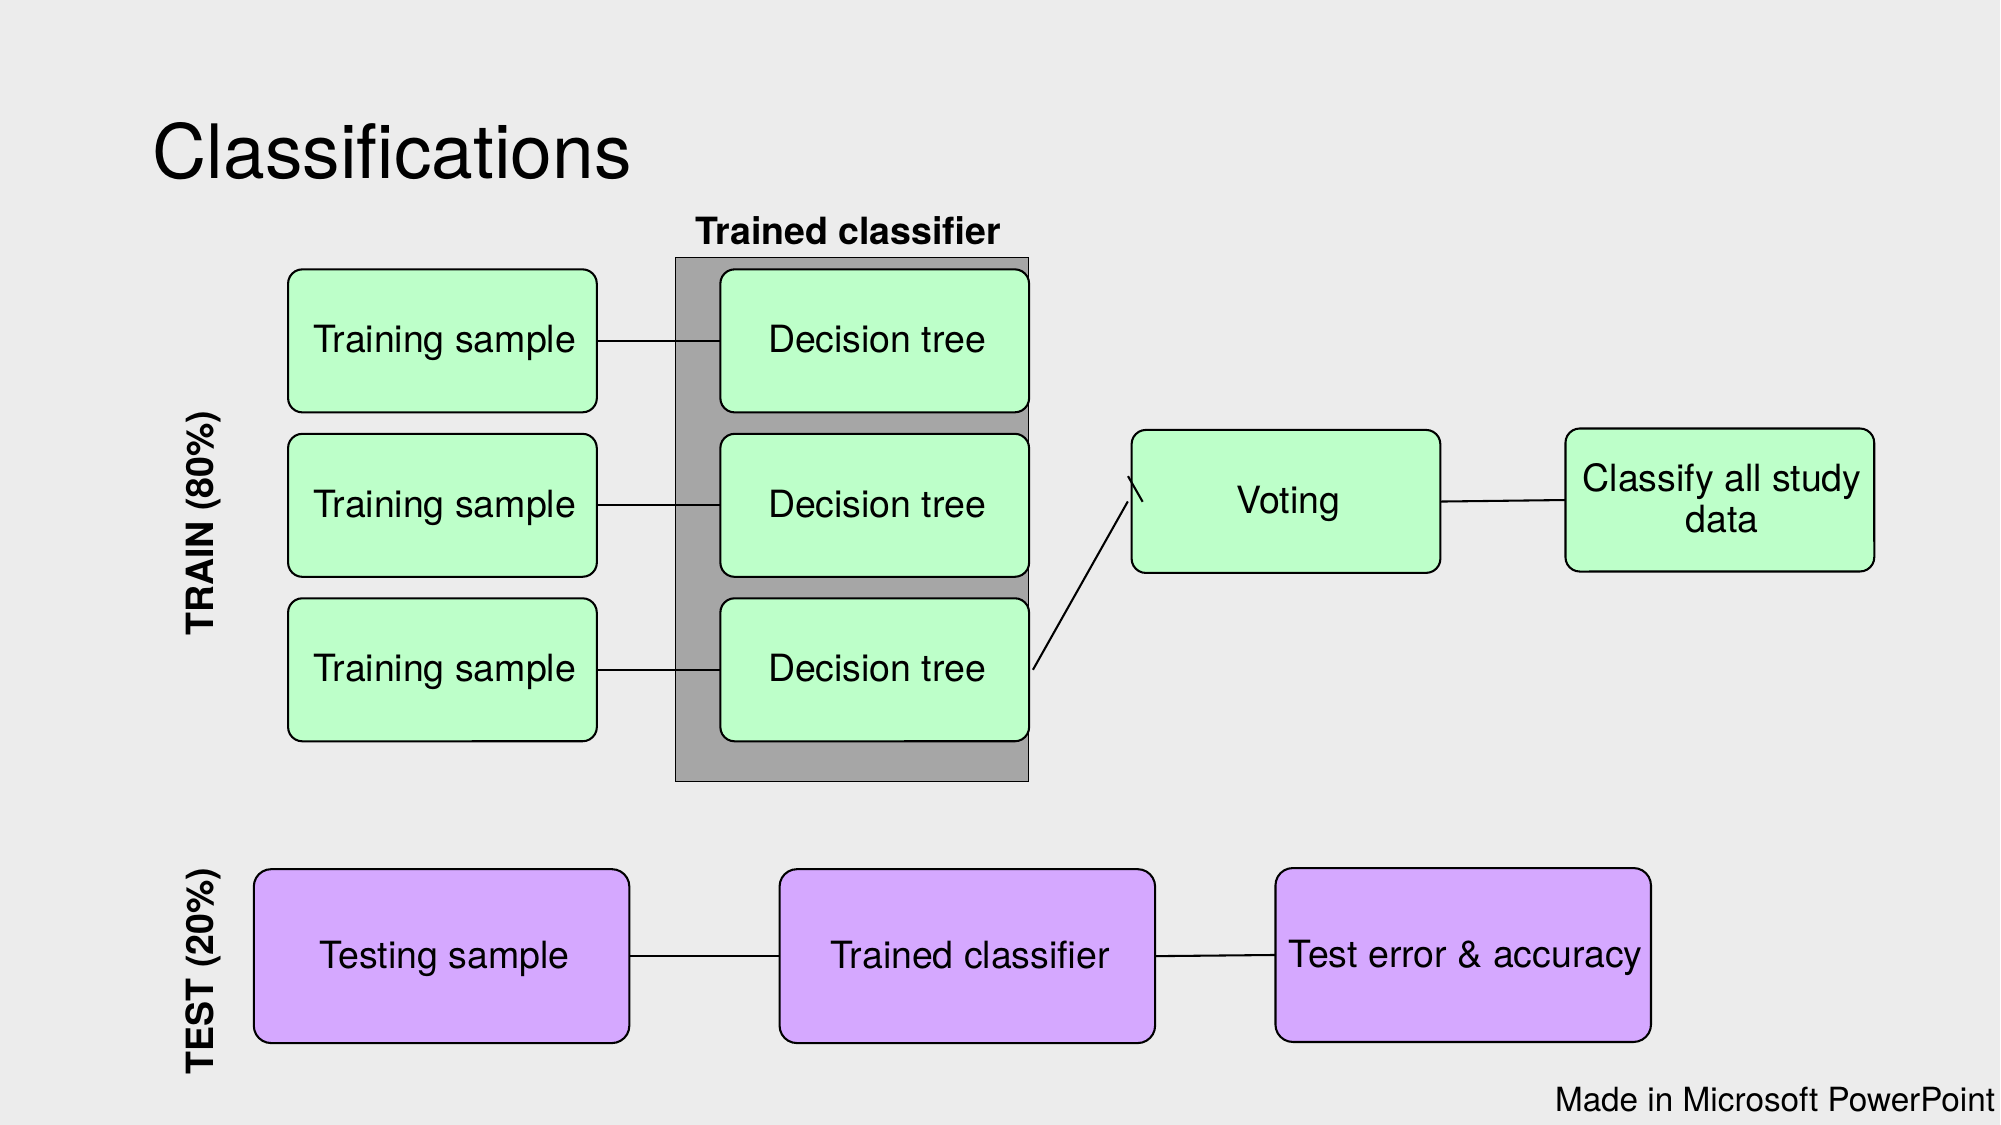

# Classifications
Trained classifier

Training sample

Decision tree
Training sample

Decision tree
Training sample

Decision tree

Voting

Classify all study data
TRAIN (80%)
Testing sample

Trained classifier

Test error & accuracy
TEST (20%)

Made in Microsoft PowerPoint